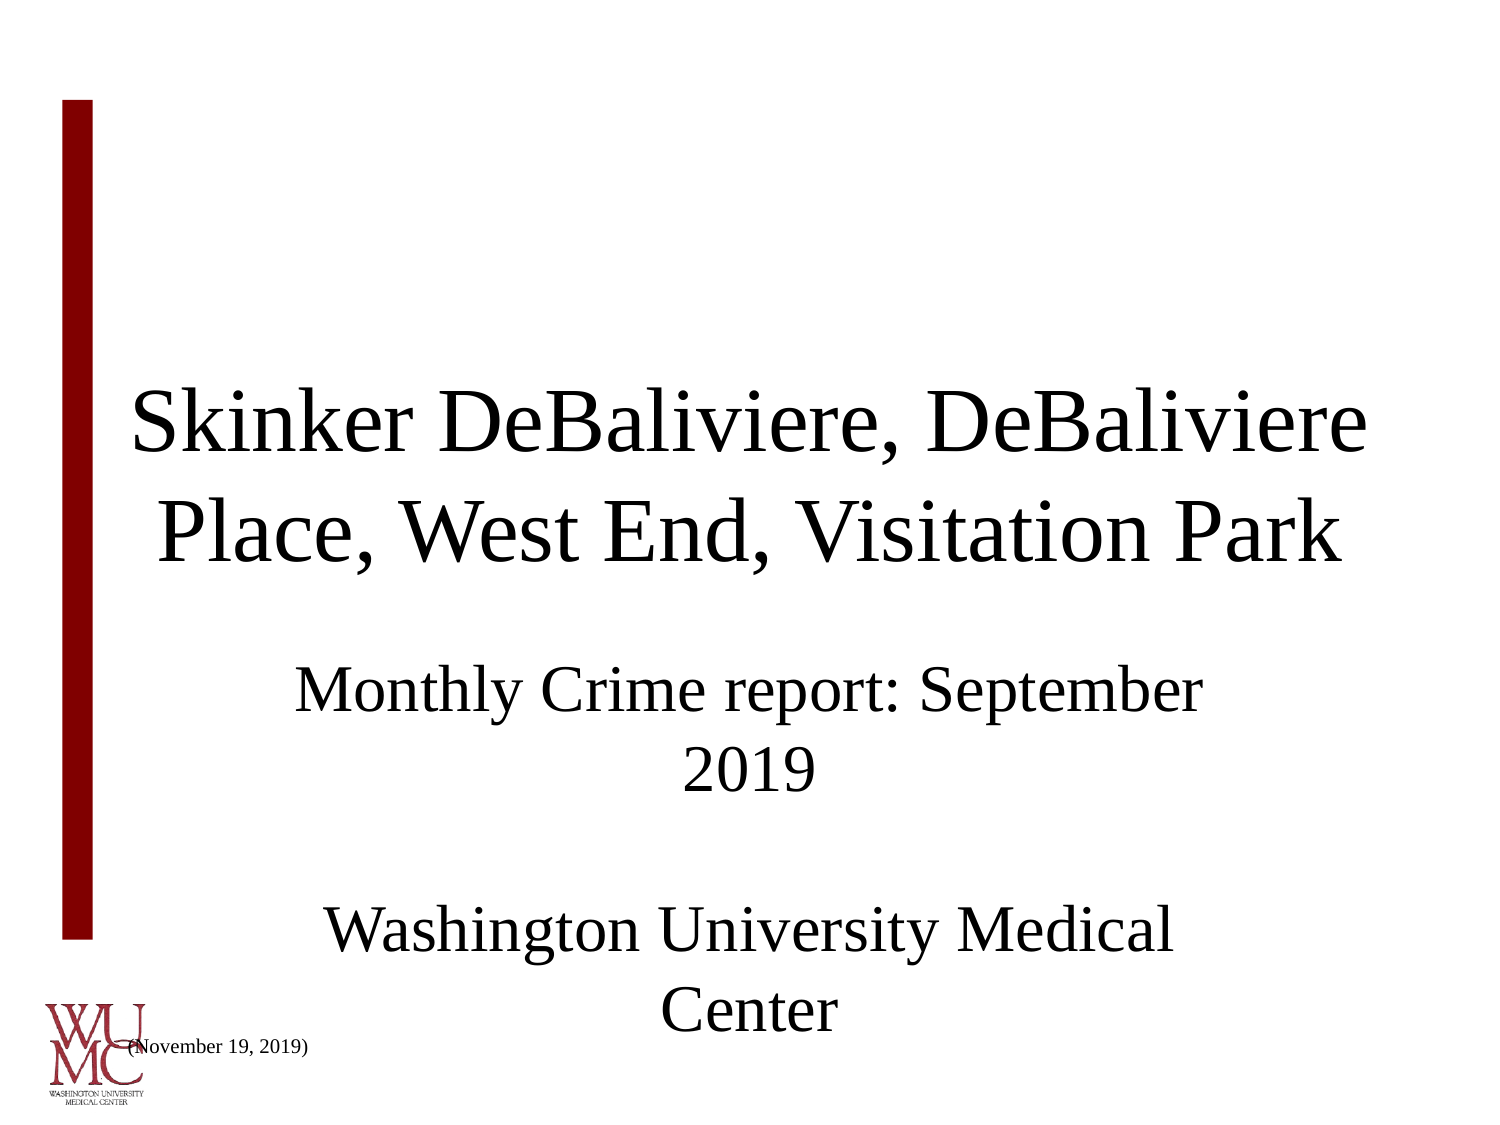

# Skinker DeBaliviere, DeBaliviere Place, West End, Visitation Park
Monthly Crime report: September 2019
Washington University Medical Center
(November 19, 2019)